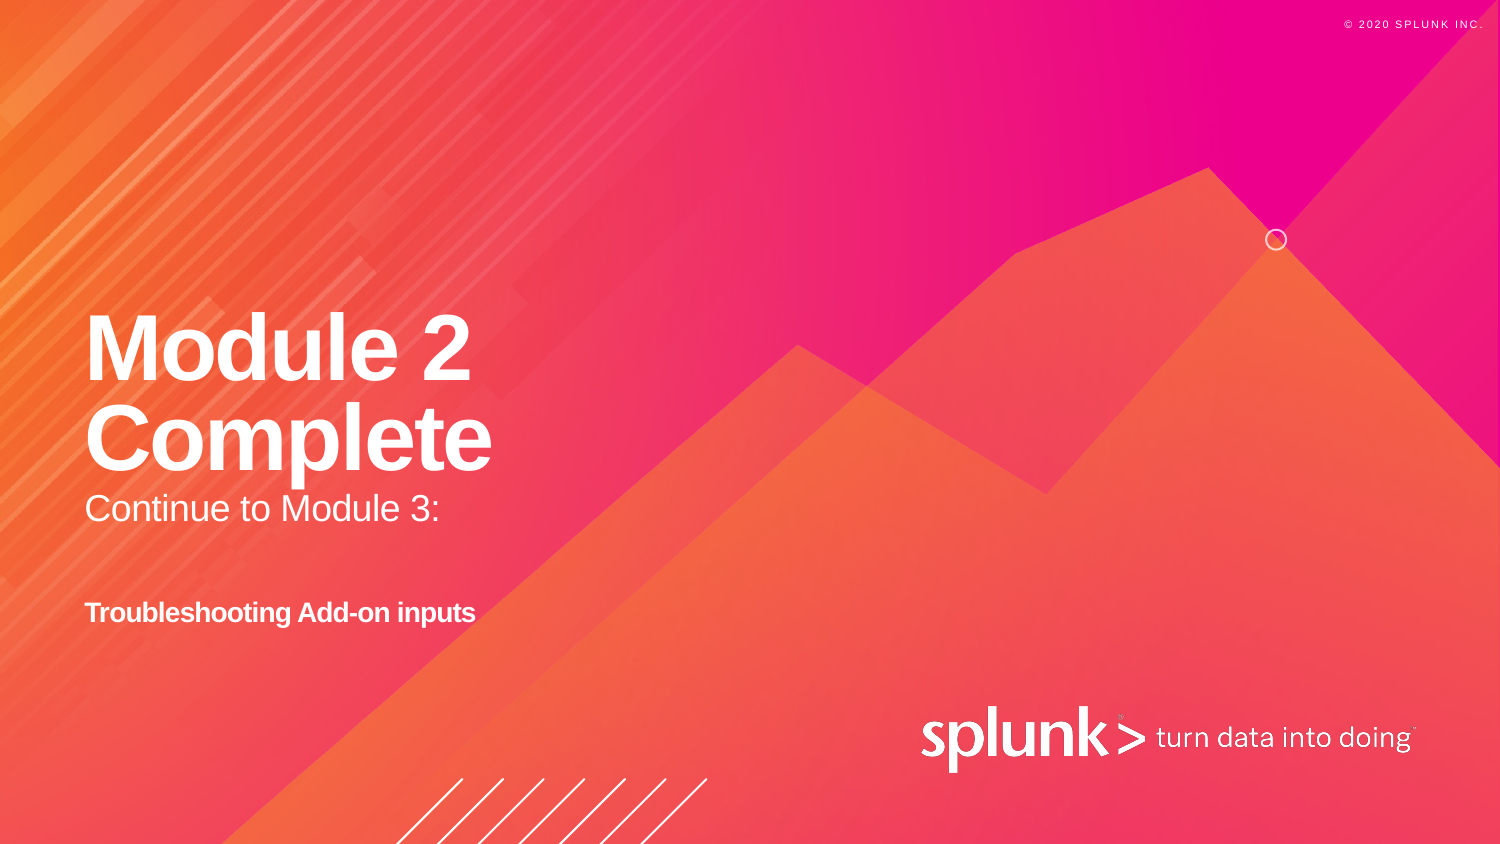

# Module 2 Complete
Continue to Module 3:
Troubleshooting Add-on inputs